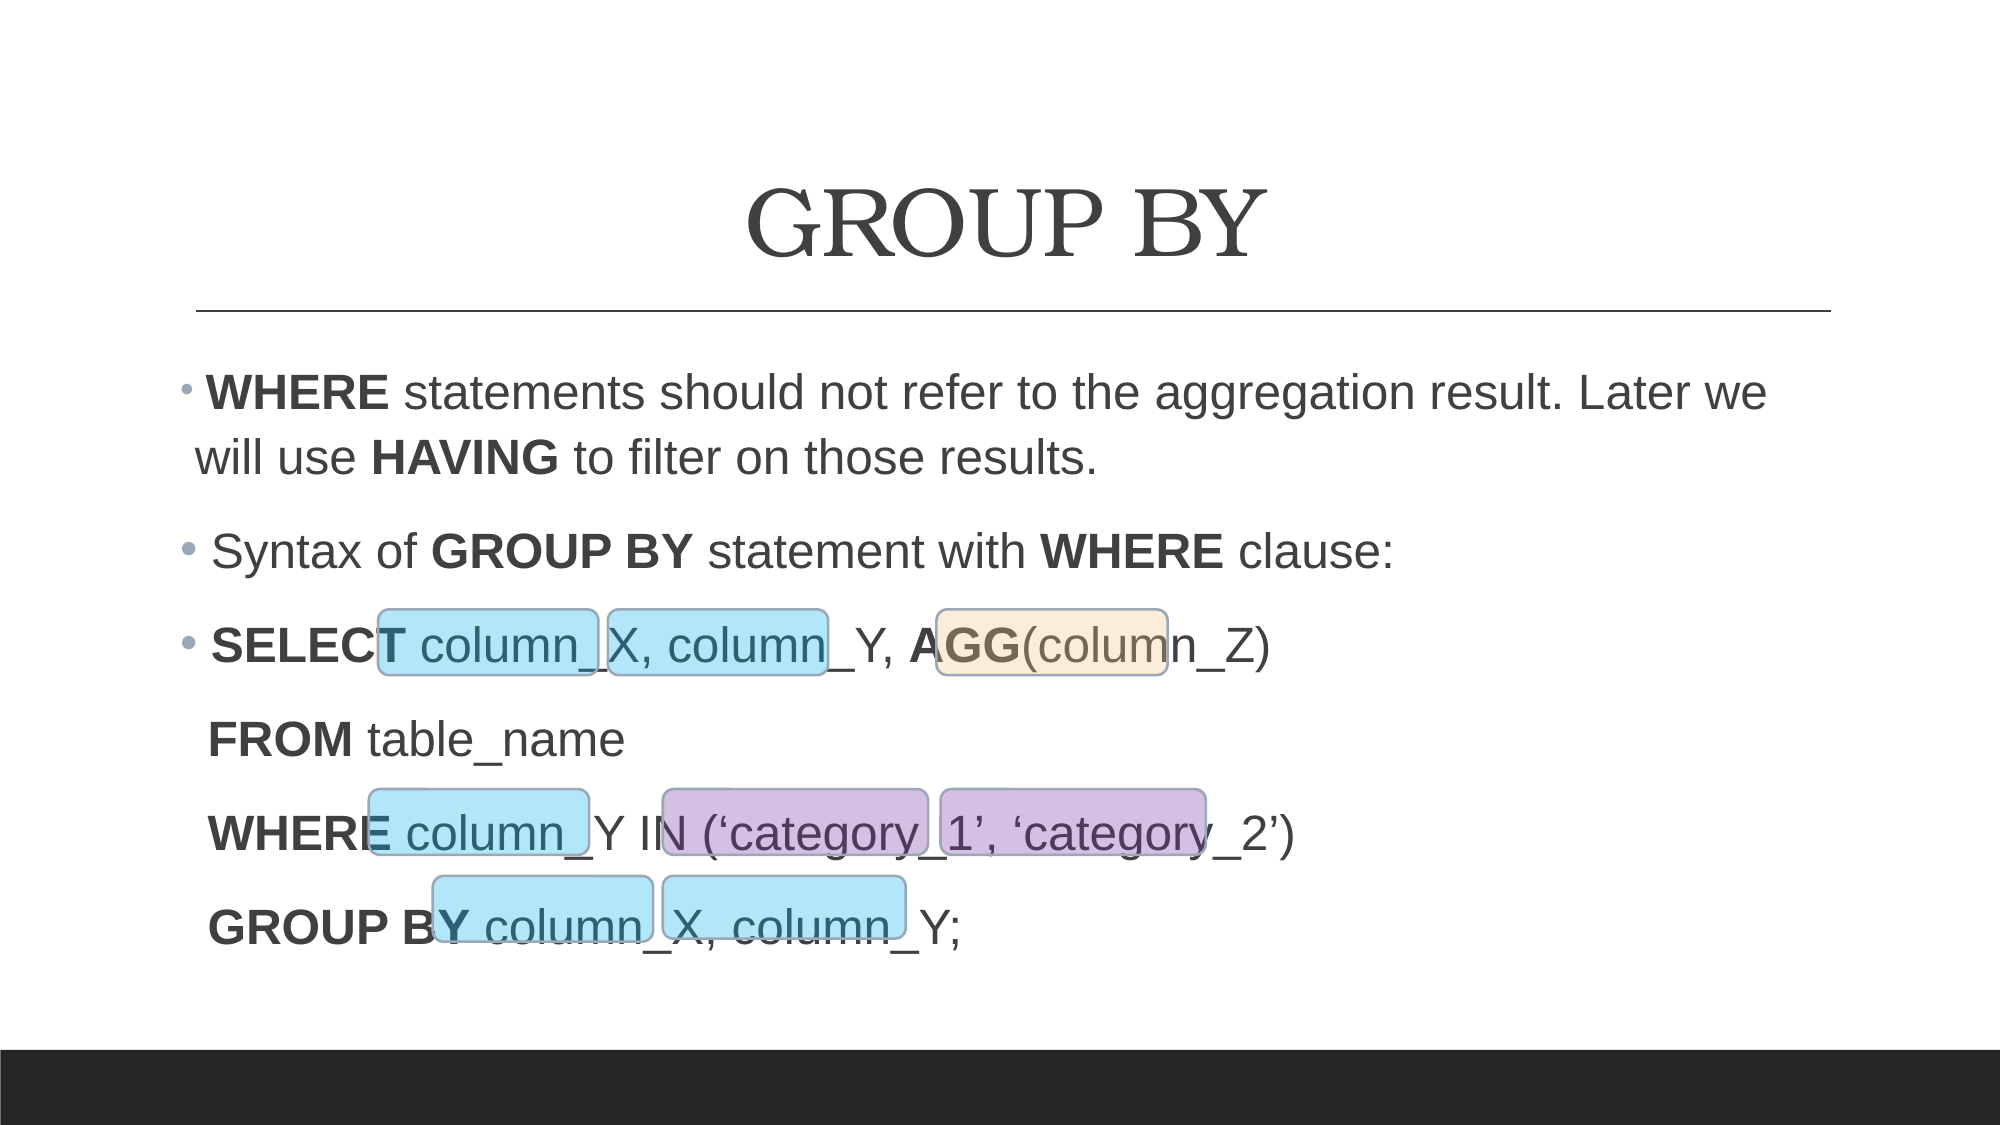

# GROUP BY
 WHERE statements should not refer to the aggregation result. Later we will use HAVING to filter on those results.
 Syntax of GROUP BY statement with WHERE clause:
 SELECT column_X, column_Y, AGG(column_Z)
  FROM table_name
  WHERE column_Y IN (‘category_1’, ‘category_2’)
  GROUP BY column_X, column_Y;